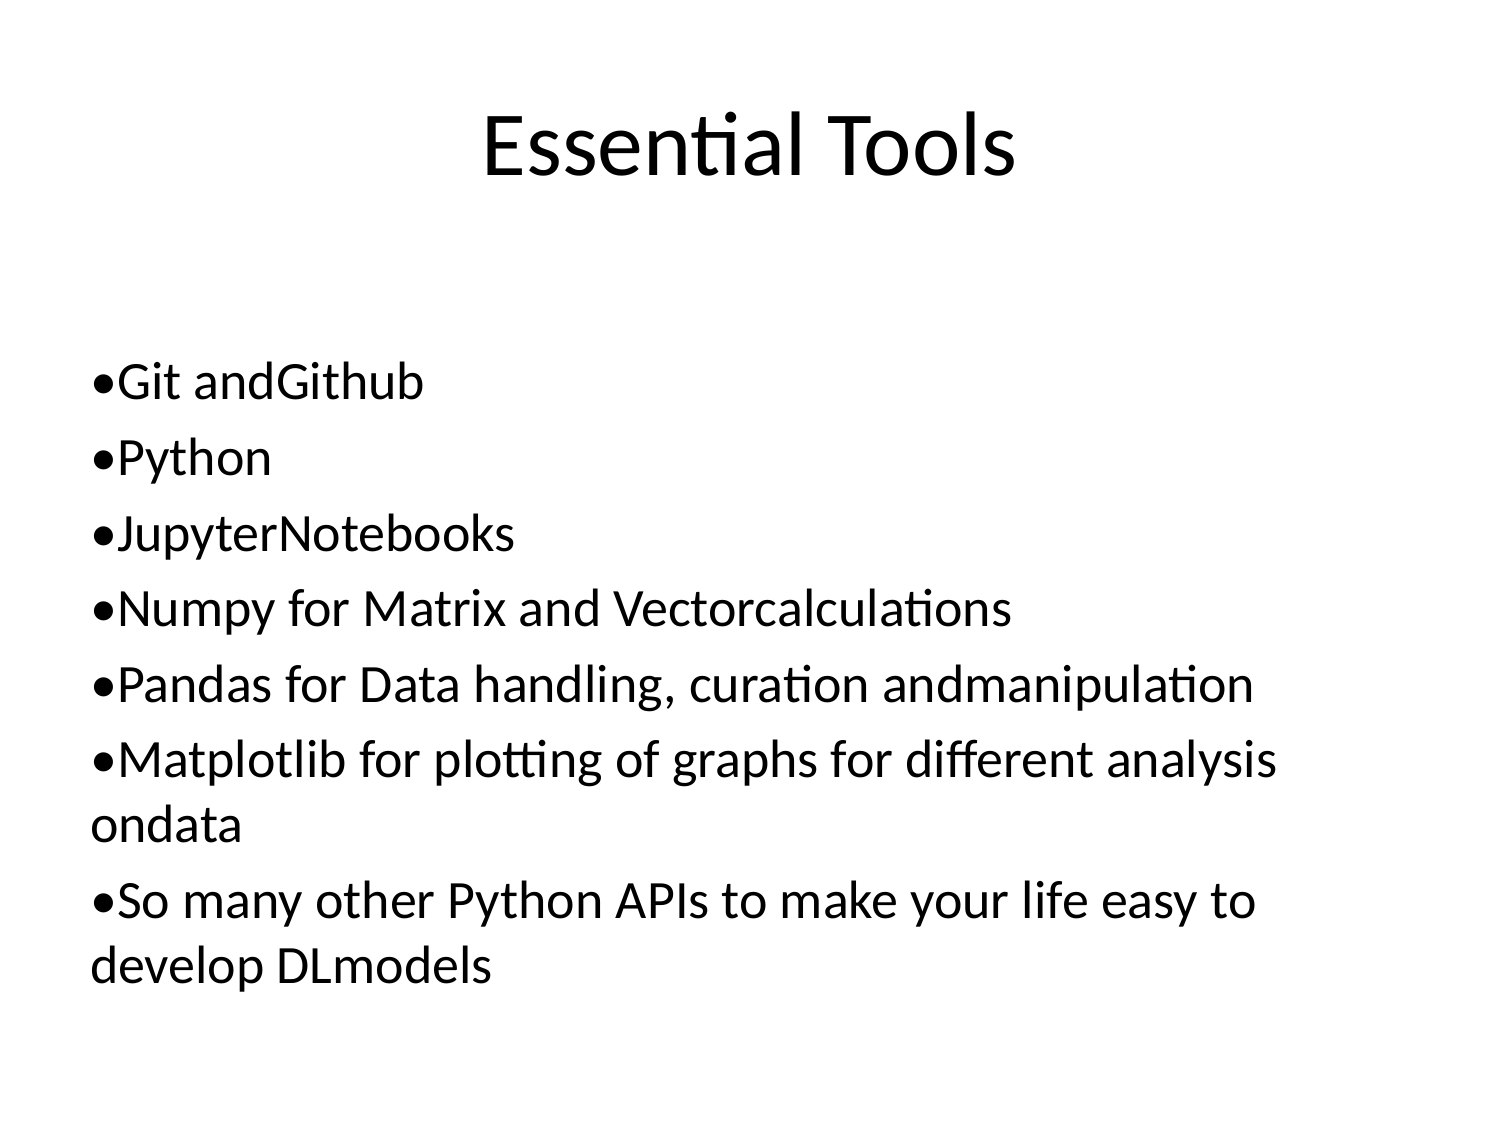

# Essential Tools

•Git andGithub
•Python
•JupyterNotebooks
•Numpy for Matrix and Vectorcalculations
•Pandas for Data handling, curation andmanipulation
•Matplotlib for plotting of graphs for different analysis ondata
•So many other Python APIs to make your life easy to develop DLmodels